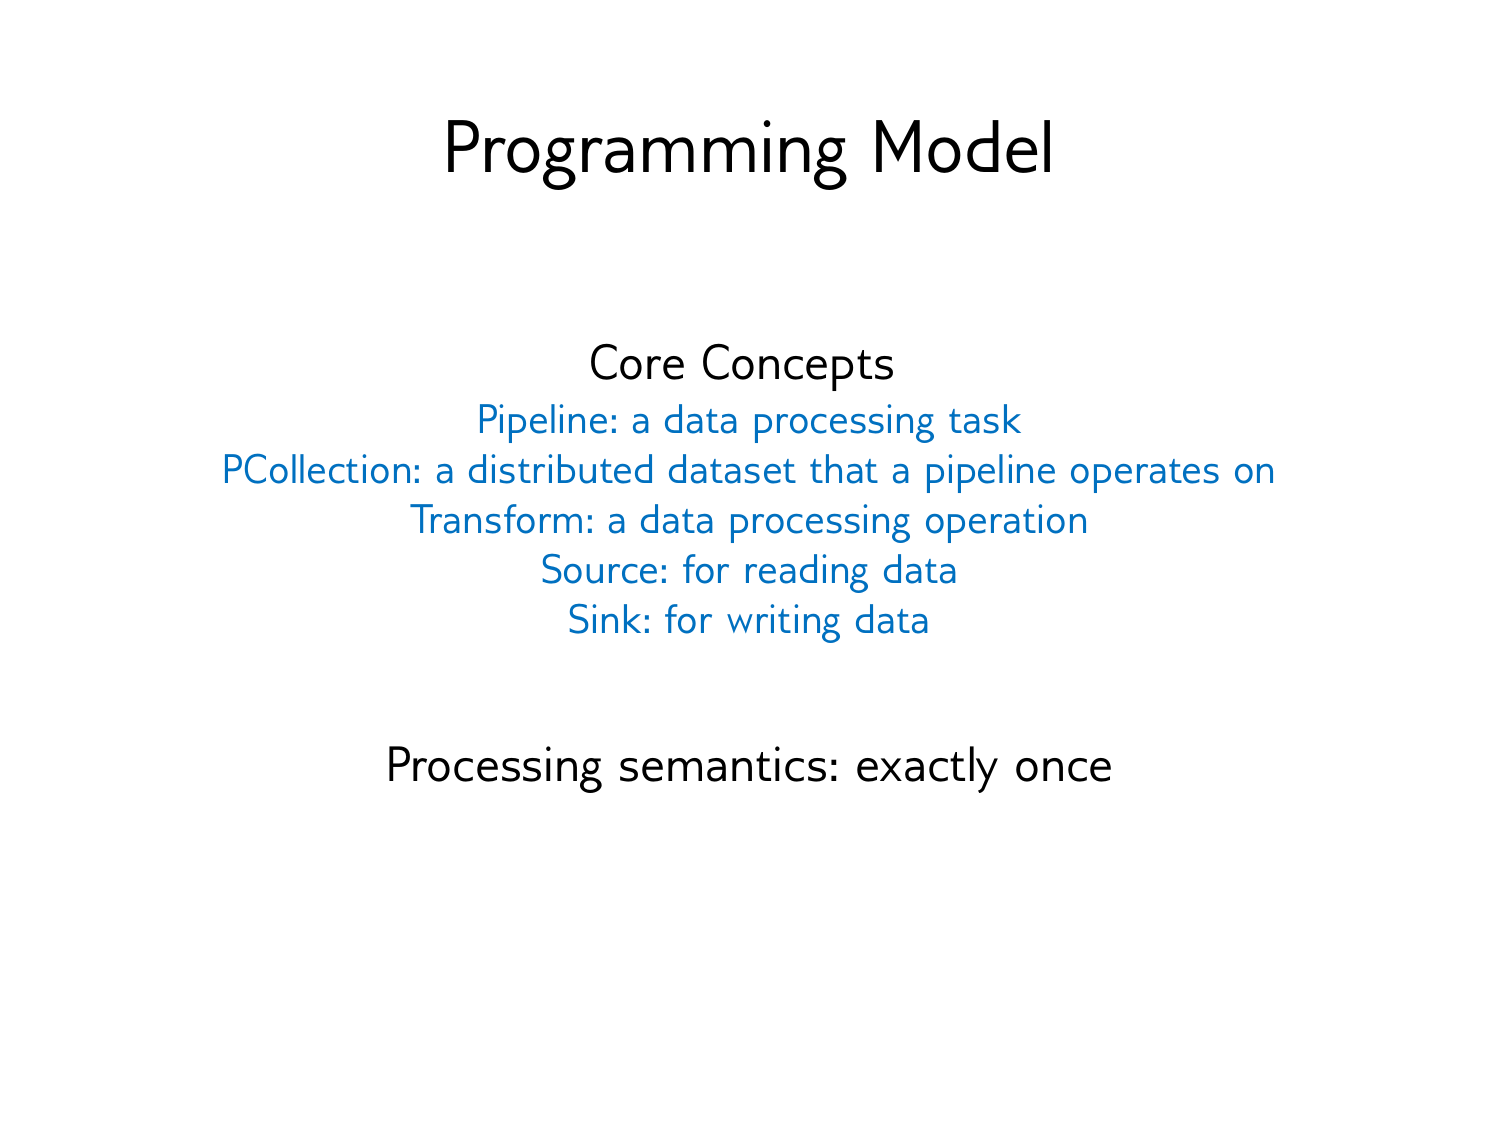

Programming Model
Core Concepts
Pipeline: a data processing task
PCollection: a distributed dataset that a pipeline operates on
Transform: a data processing operation
Source: for reading data
Sink: for writing data
Processing semantics: exactly once